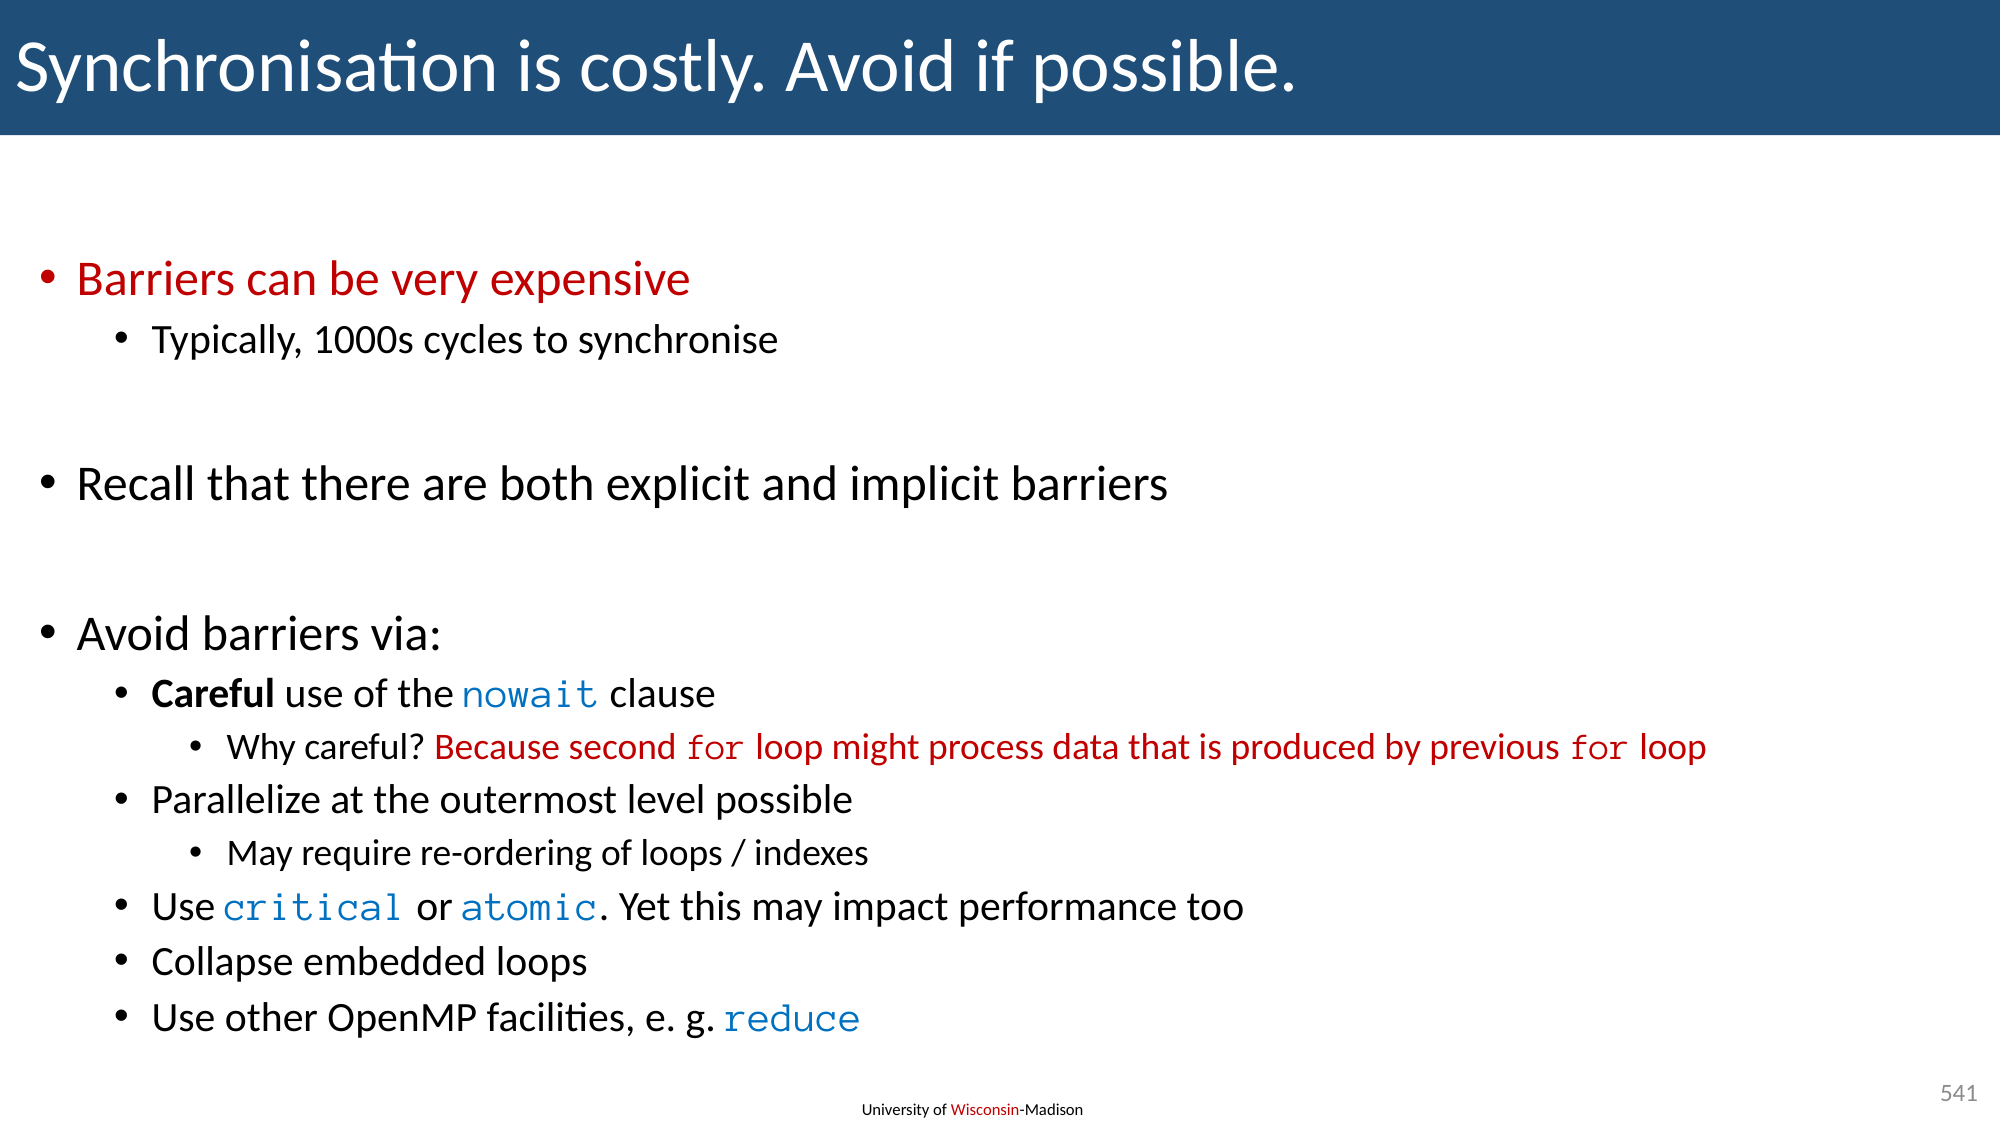

# Synchronisation is costly. Avoid if possible.
Barriers can be very expensive
Typically, 1000s cycles to synchronise

Recall that there are both explicit and implicit barriers

Avoid barriers via:
Careful use of the nowait clause
Why careful? Because second for loop might process data that is produced by previous for loop
Parallelize at the outermost level possible
May require re-ordering of loops / indexes
Use critical or atomic. Yet this may impact performance too
Collapse embedded loops
Use other OpenMP facilities, e. g. reduce
541